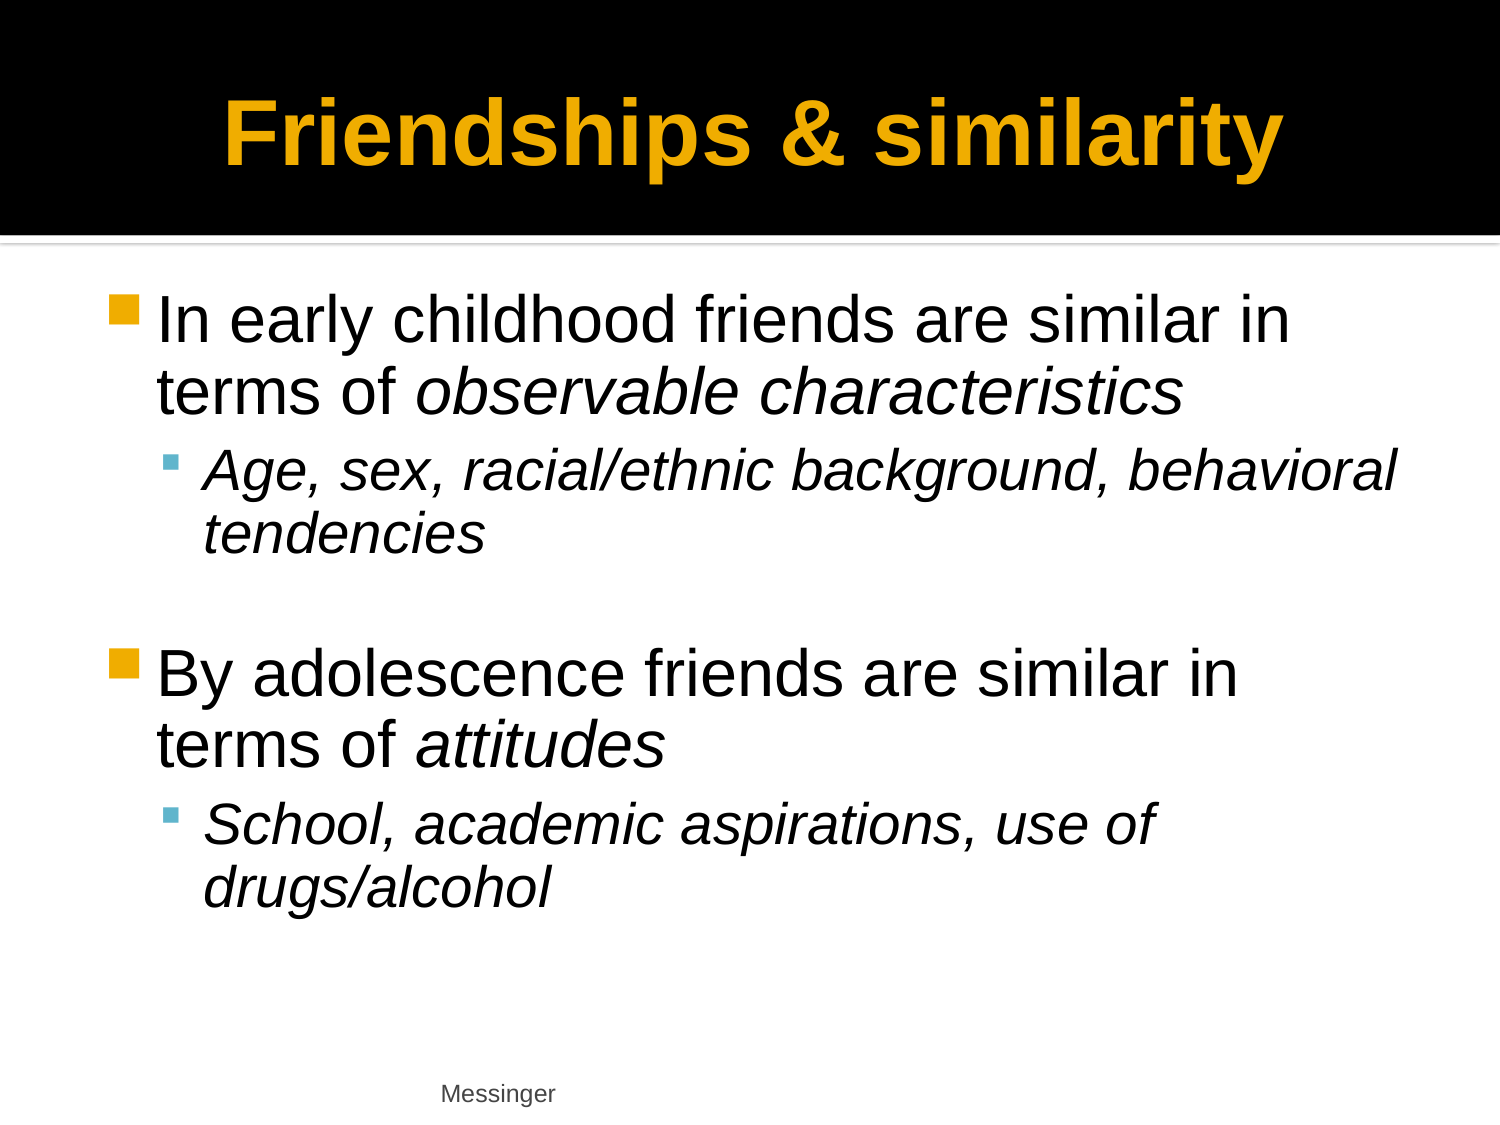

# Friendships & similarity
In early childhood friends are similar in terms of observable characteristics
Age, sex, racial/ethnic background, behavioral tendencies

By adolescence friends are similar in terms of attitudes
School, academic aspirations, use of drugs/alcohol
Messinger